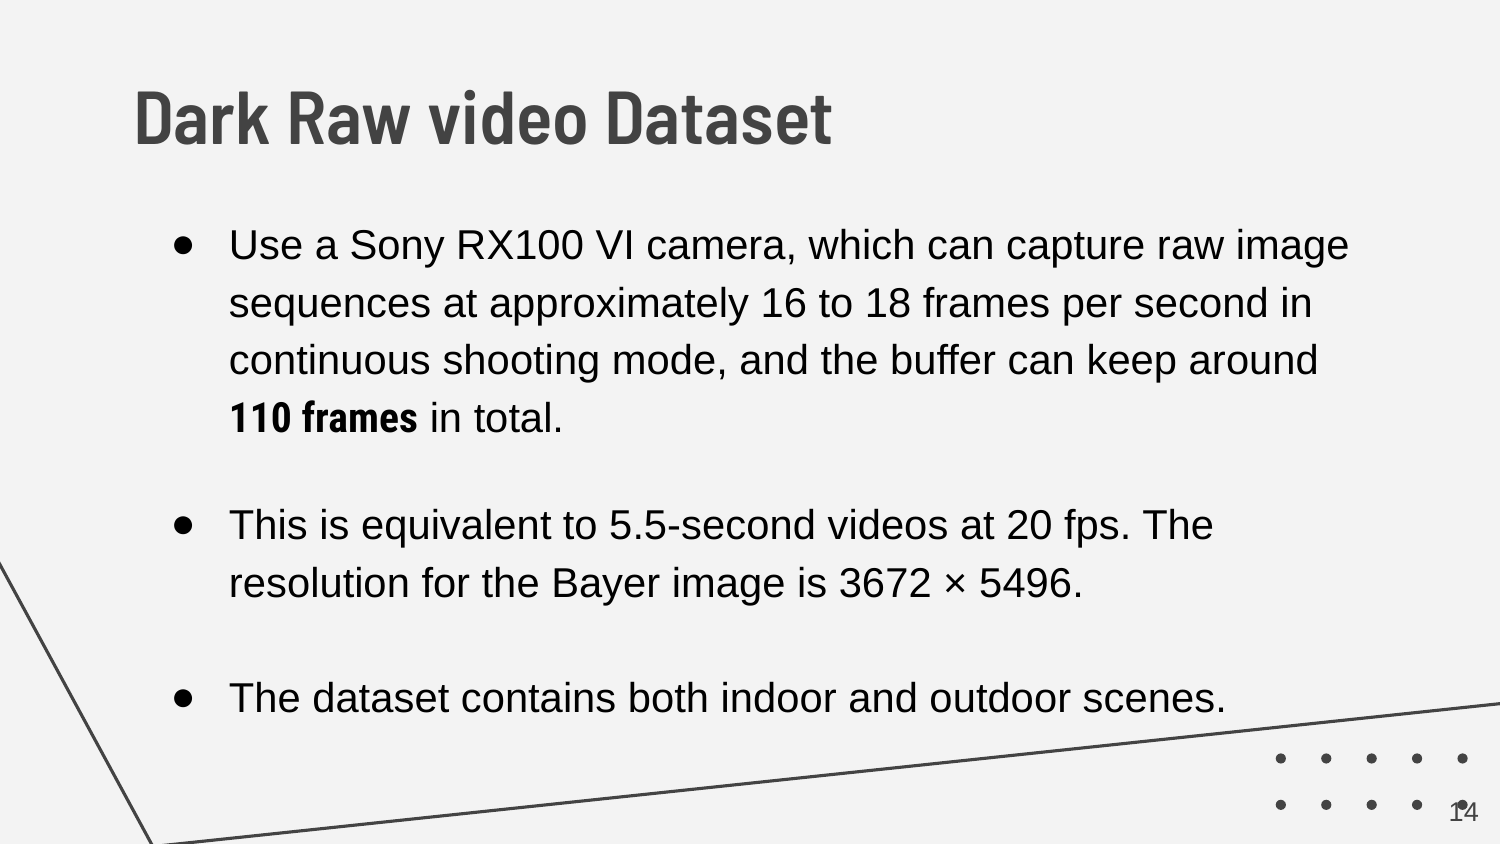

# Dark Raw video Dataset

Use a Sony RX100 VI camera, which can capture raw image sequences at approximately 16 to 18 frames per second in continuous shooting mode, and the buffer can keep around 110 frames in total.
This is equivalent to 5.5-second videos at 20 fps. The resolution for the Bayer image is 3672 × 5496.
The dataset contains both indoor and outdoor scenes.

14